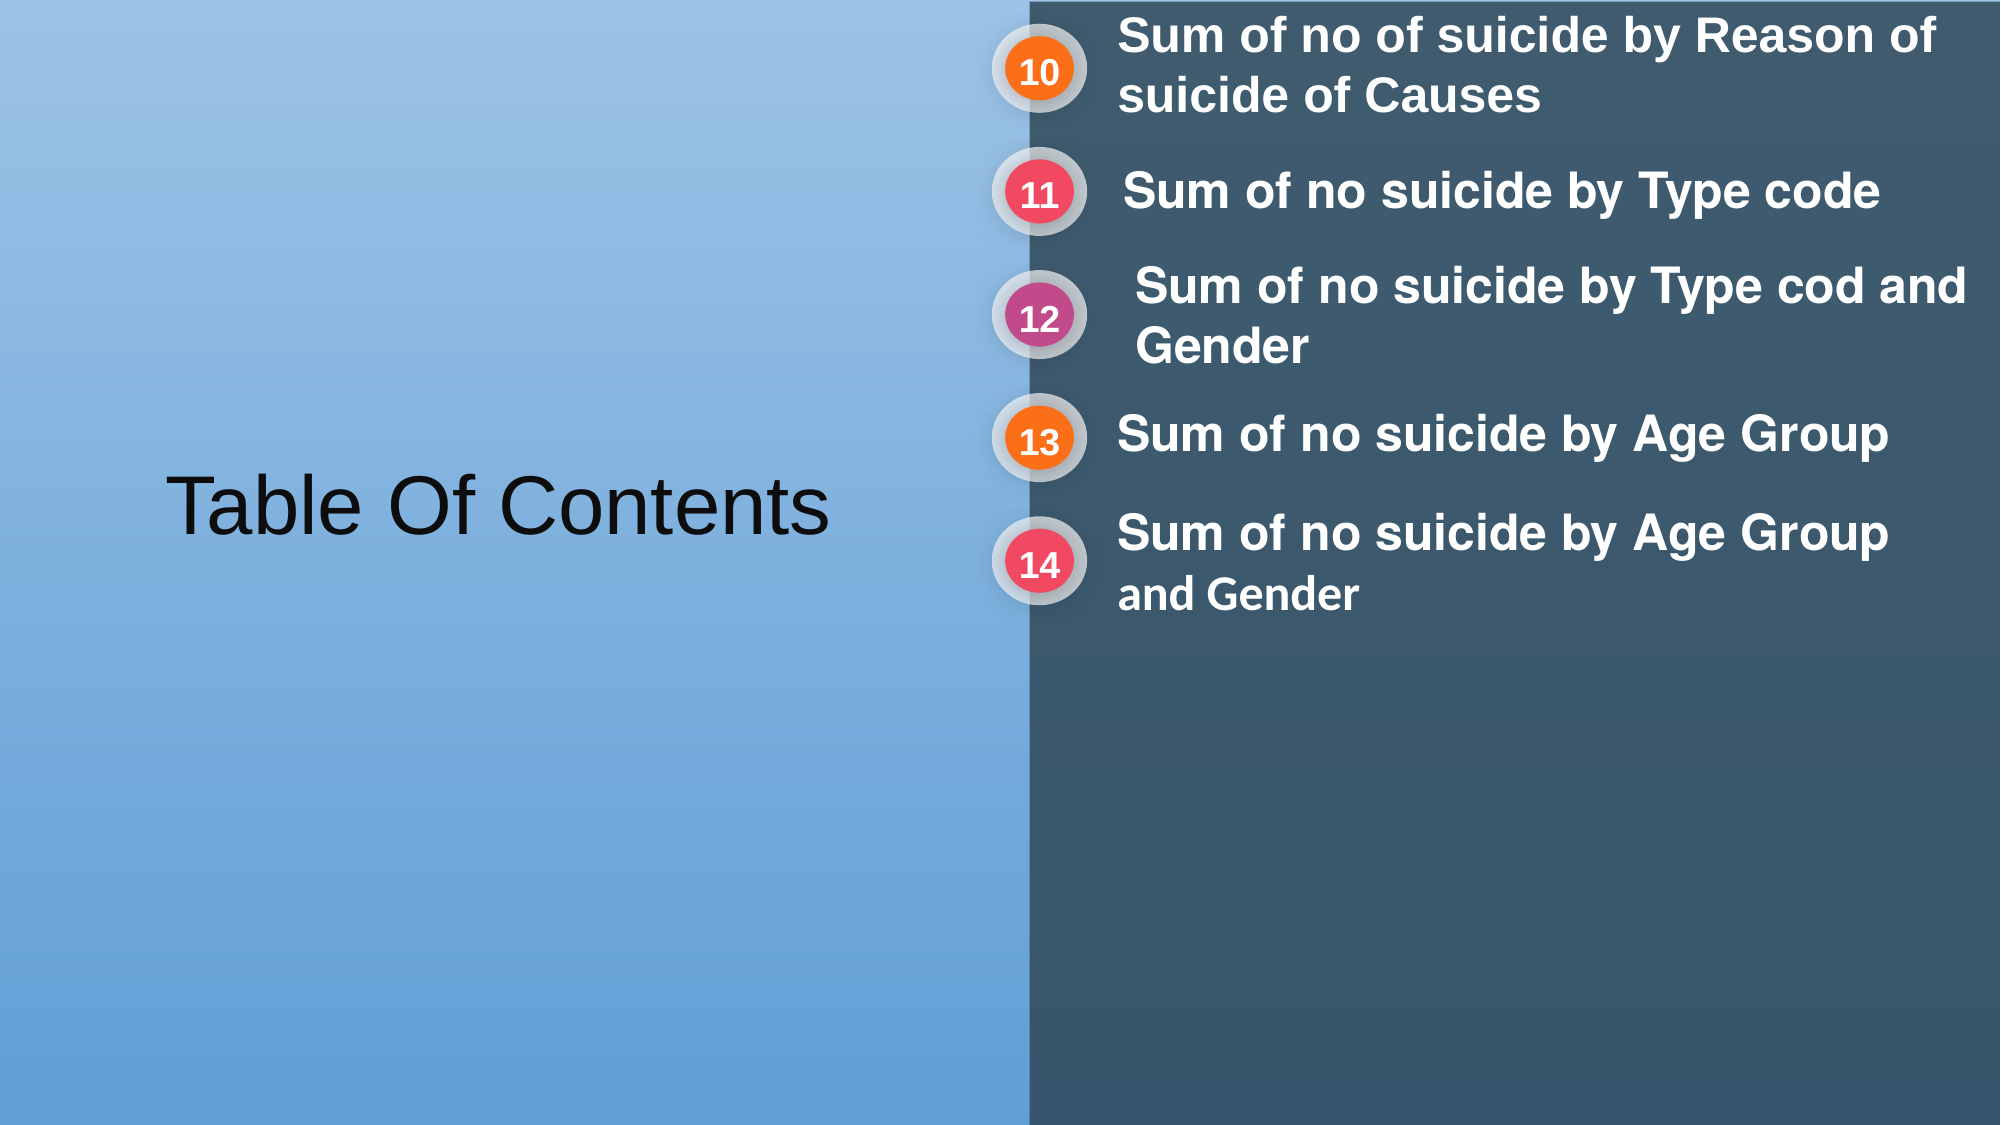

Sum of no of suicide by Reason of suicide of Causes

10

11
Sum of no suicide by Type code

Sum of no suicide by Type cod and Gender

12

13
Sum of no suicide by Age Group

Sum of no suicide by Age Group and Gender

14

Table Of Contents